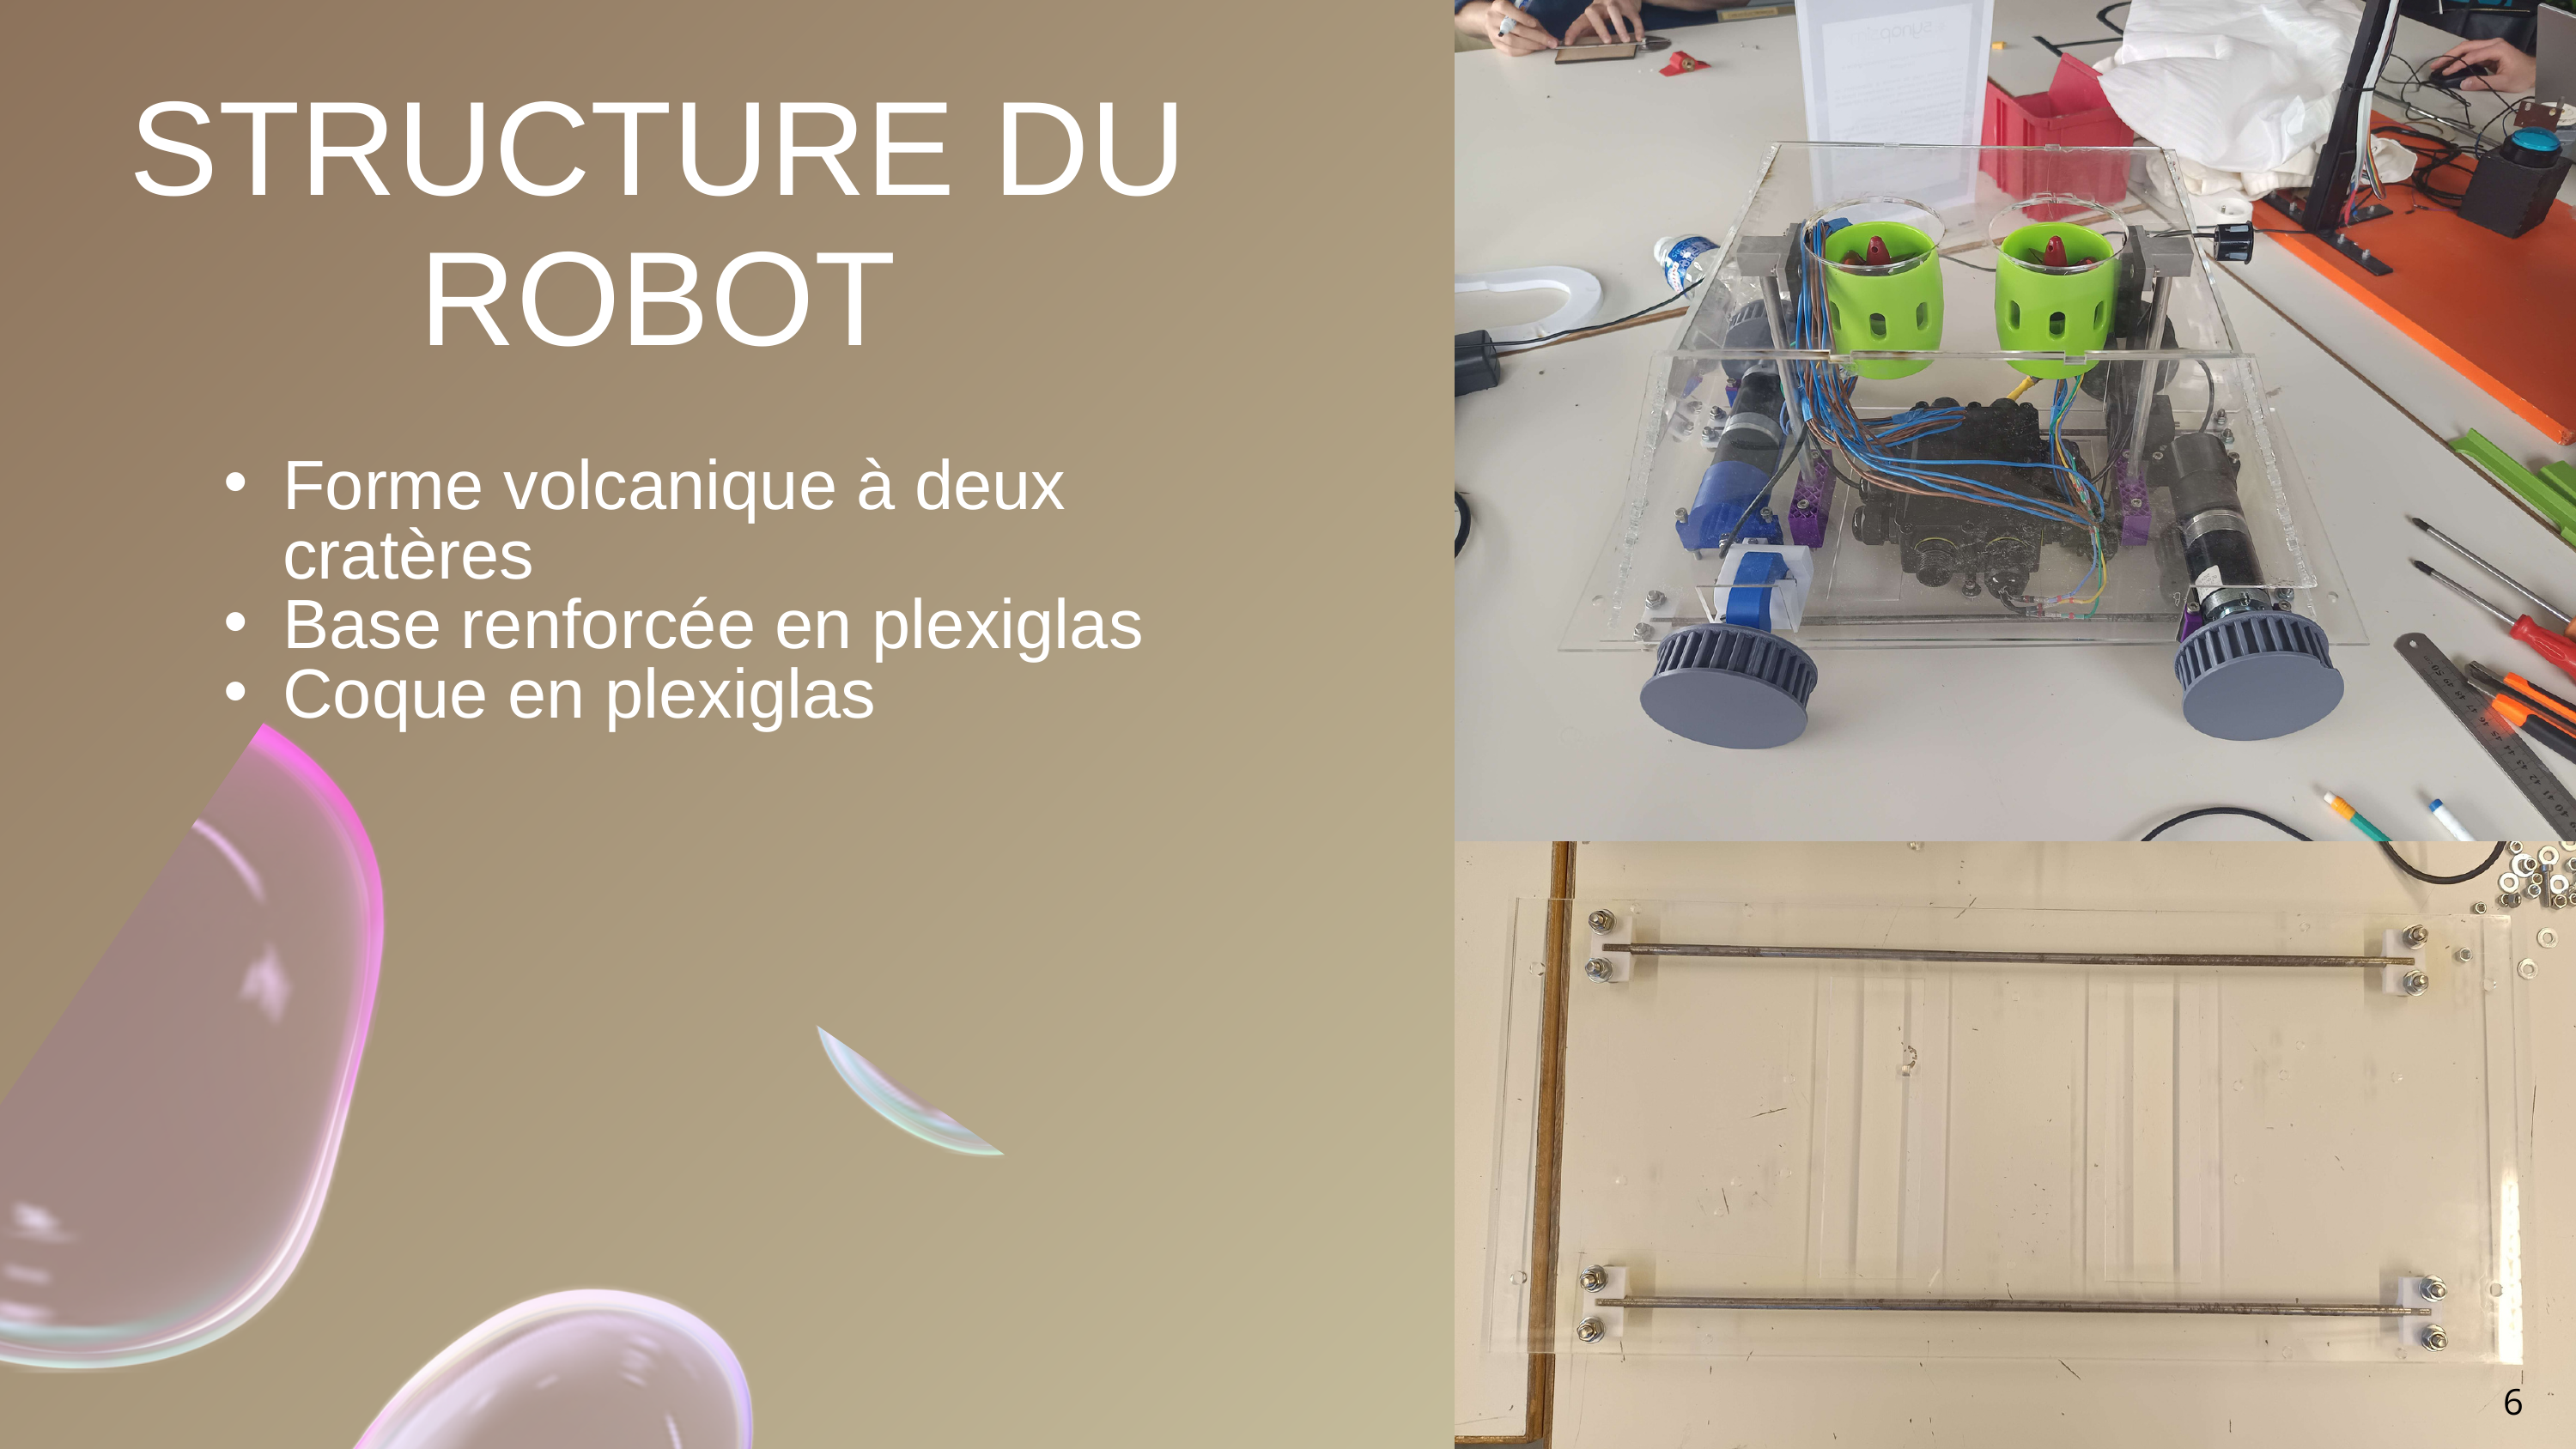

STRUCTURE DU ROBOT
Forme volcanique à deux cratères
Base renforcée en plexiglas
Coque en plexiglas

6